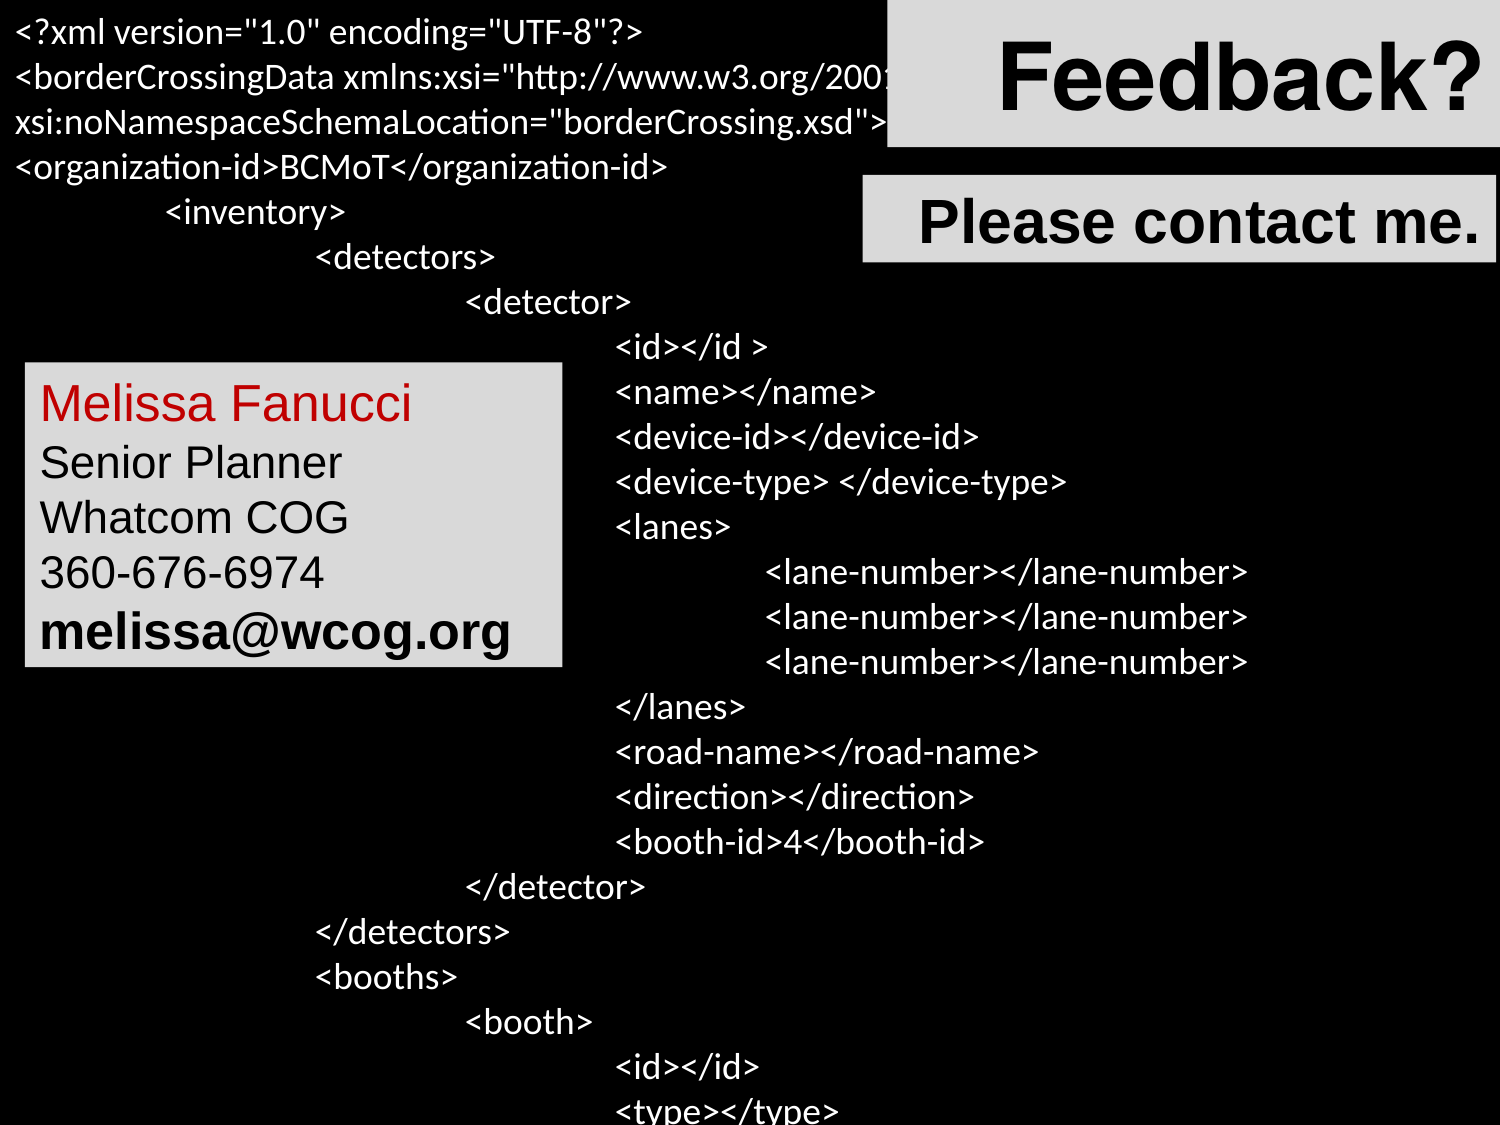

<?xml version="1.0" encoding="UTF-8"?>
<borderCrossingData xmlns:xsi="http://www.w3.org/2001/XMLSchema-instance" xsi:noNamespaceSchemaLocation="borderCrossing.xsd">
<organization-id>BCMoT</organization-id>
	<inventory>
		<detectors>
			<detector>
				<id></id >
<name></name>
				<device-id></device-id>
				<device-type> </device-type>
				<lanes>
					<lane-number></lane-number>
					<lane-number></lane-number>
					<lane-number></lane-number>
				</lanes>
				<road-name></road-name>
				<direction></direction>
				<booth-id>4</booth-id>
			</detector>
		</detectors>
		<booths>
			<booth>
				<id></id>
				<type></type>
				<direction></direction>
# Feedback?
Please contact me.
Melissa Fanucci
Senior Planner
Whatcom COG
360-676-6974
melissa@wcog.org